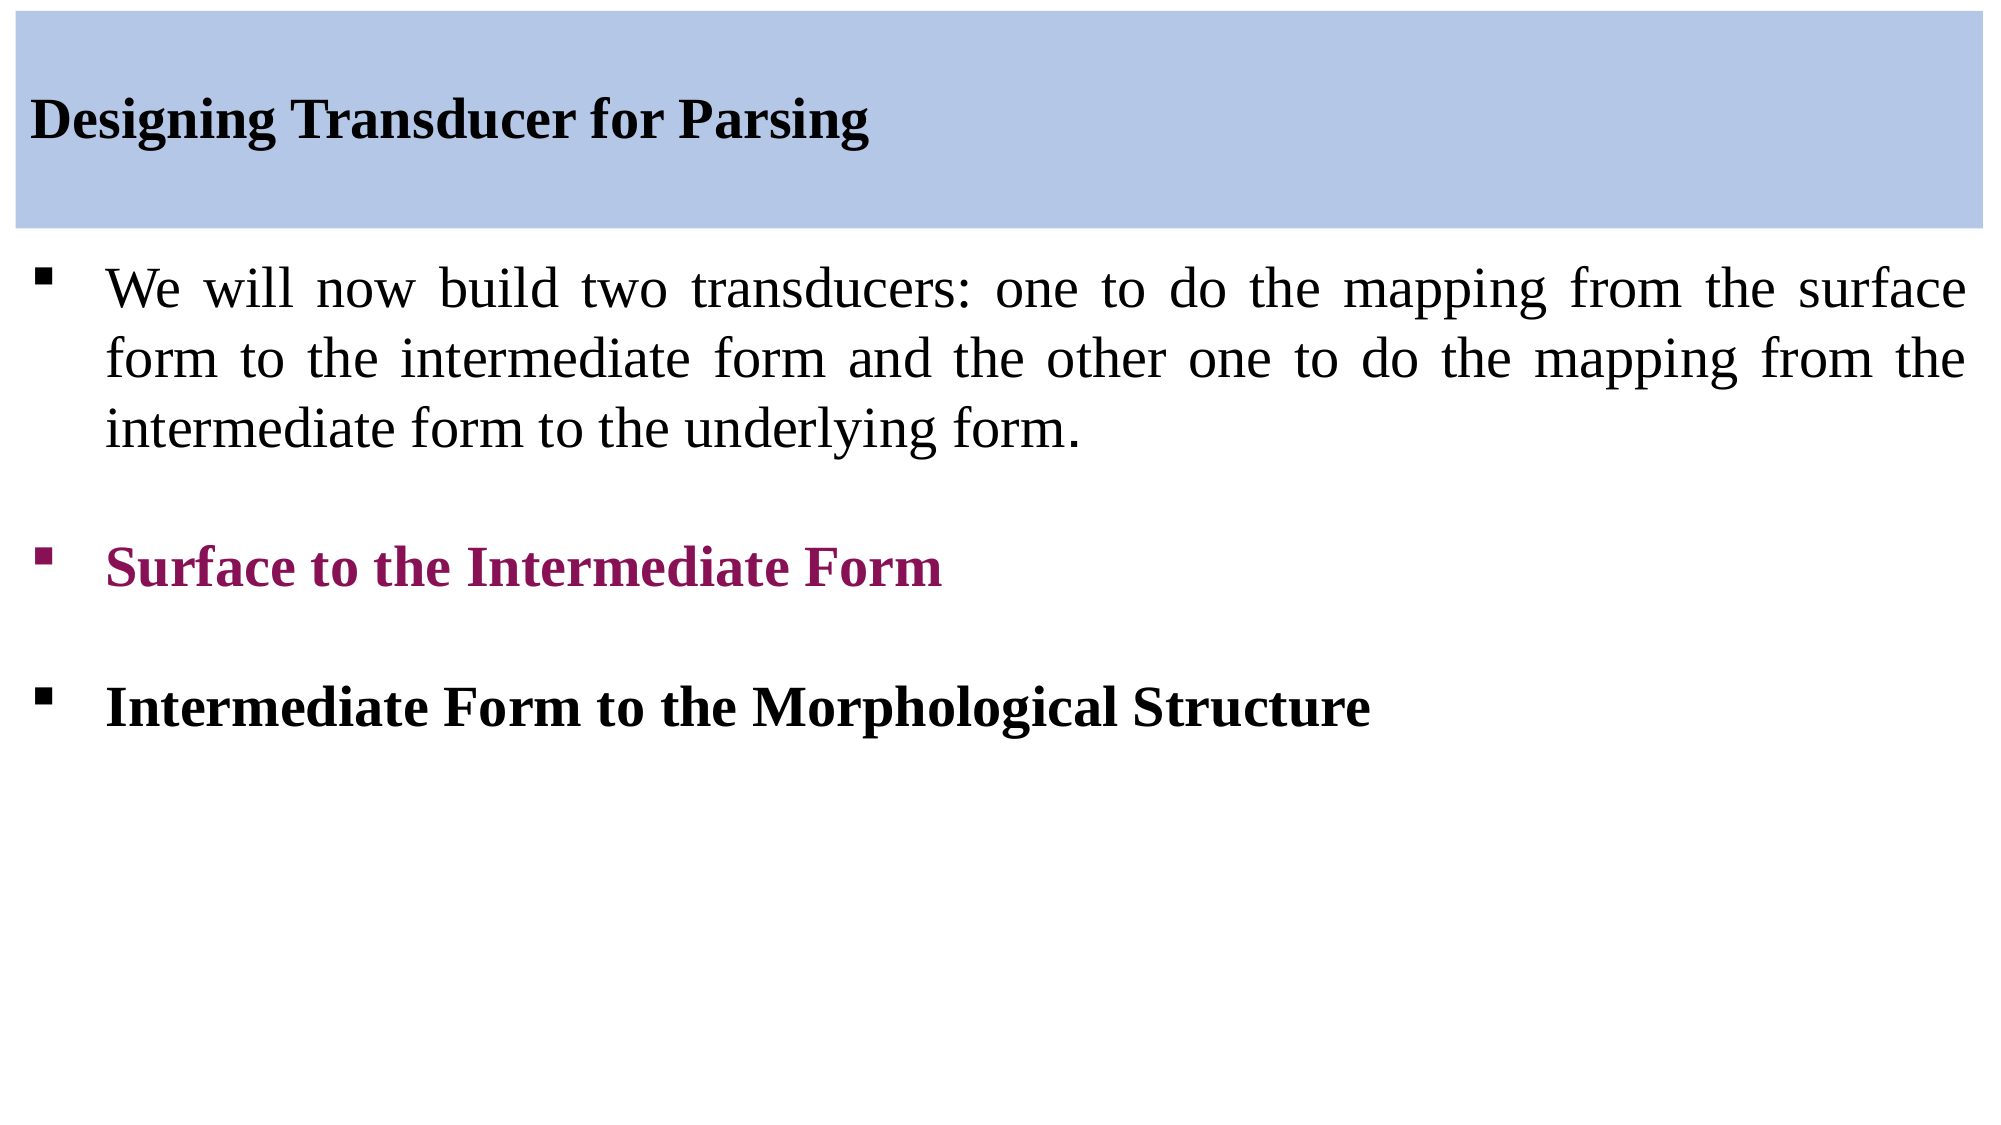

# Designing Transducer for Parsing
We will now build two transducers: one to do the mapping from the surface form to the intermediate form and the other one to do the mapping from the intermediate form to the underlying form.

Surface to the Intermediate Form

Intermediate Form to the Morphological Structure